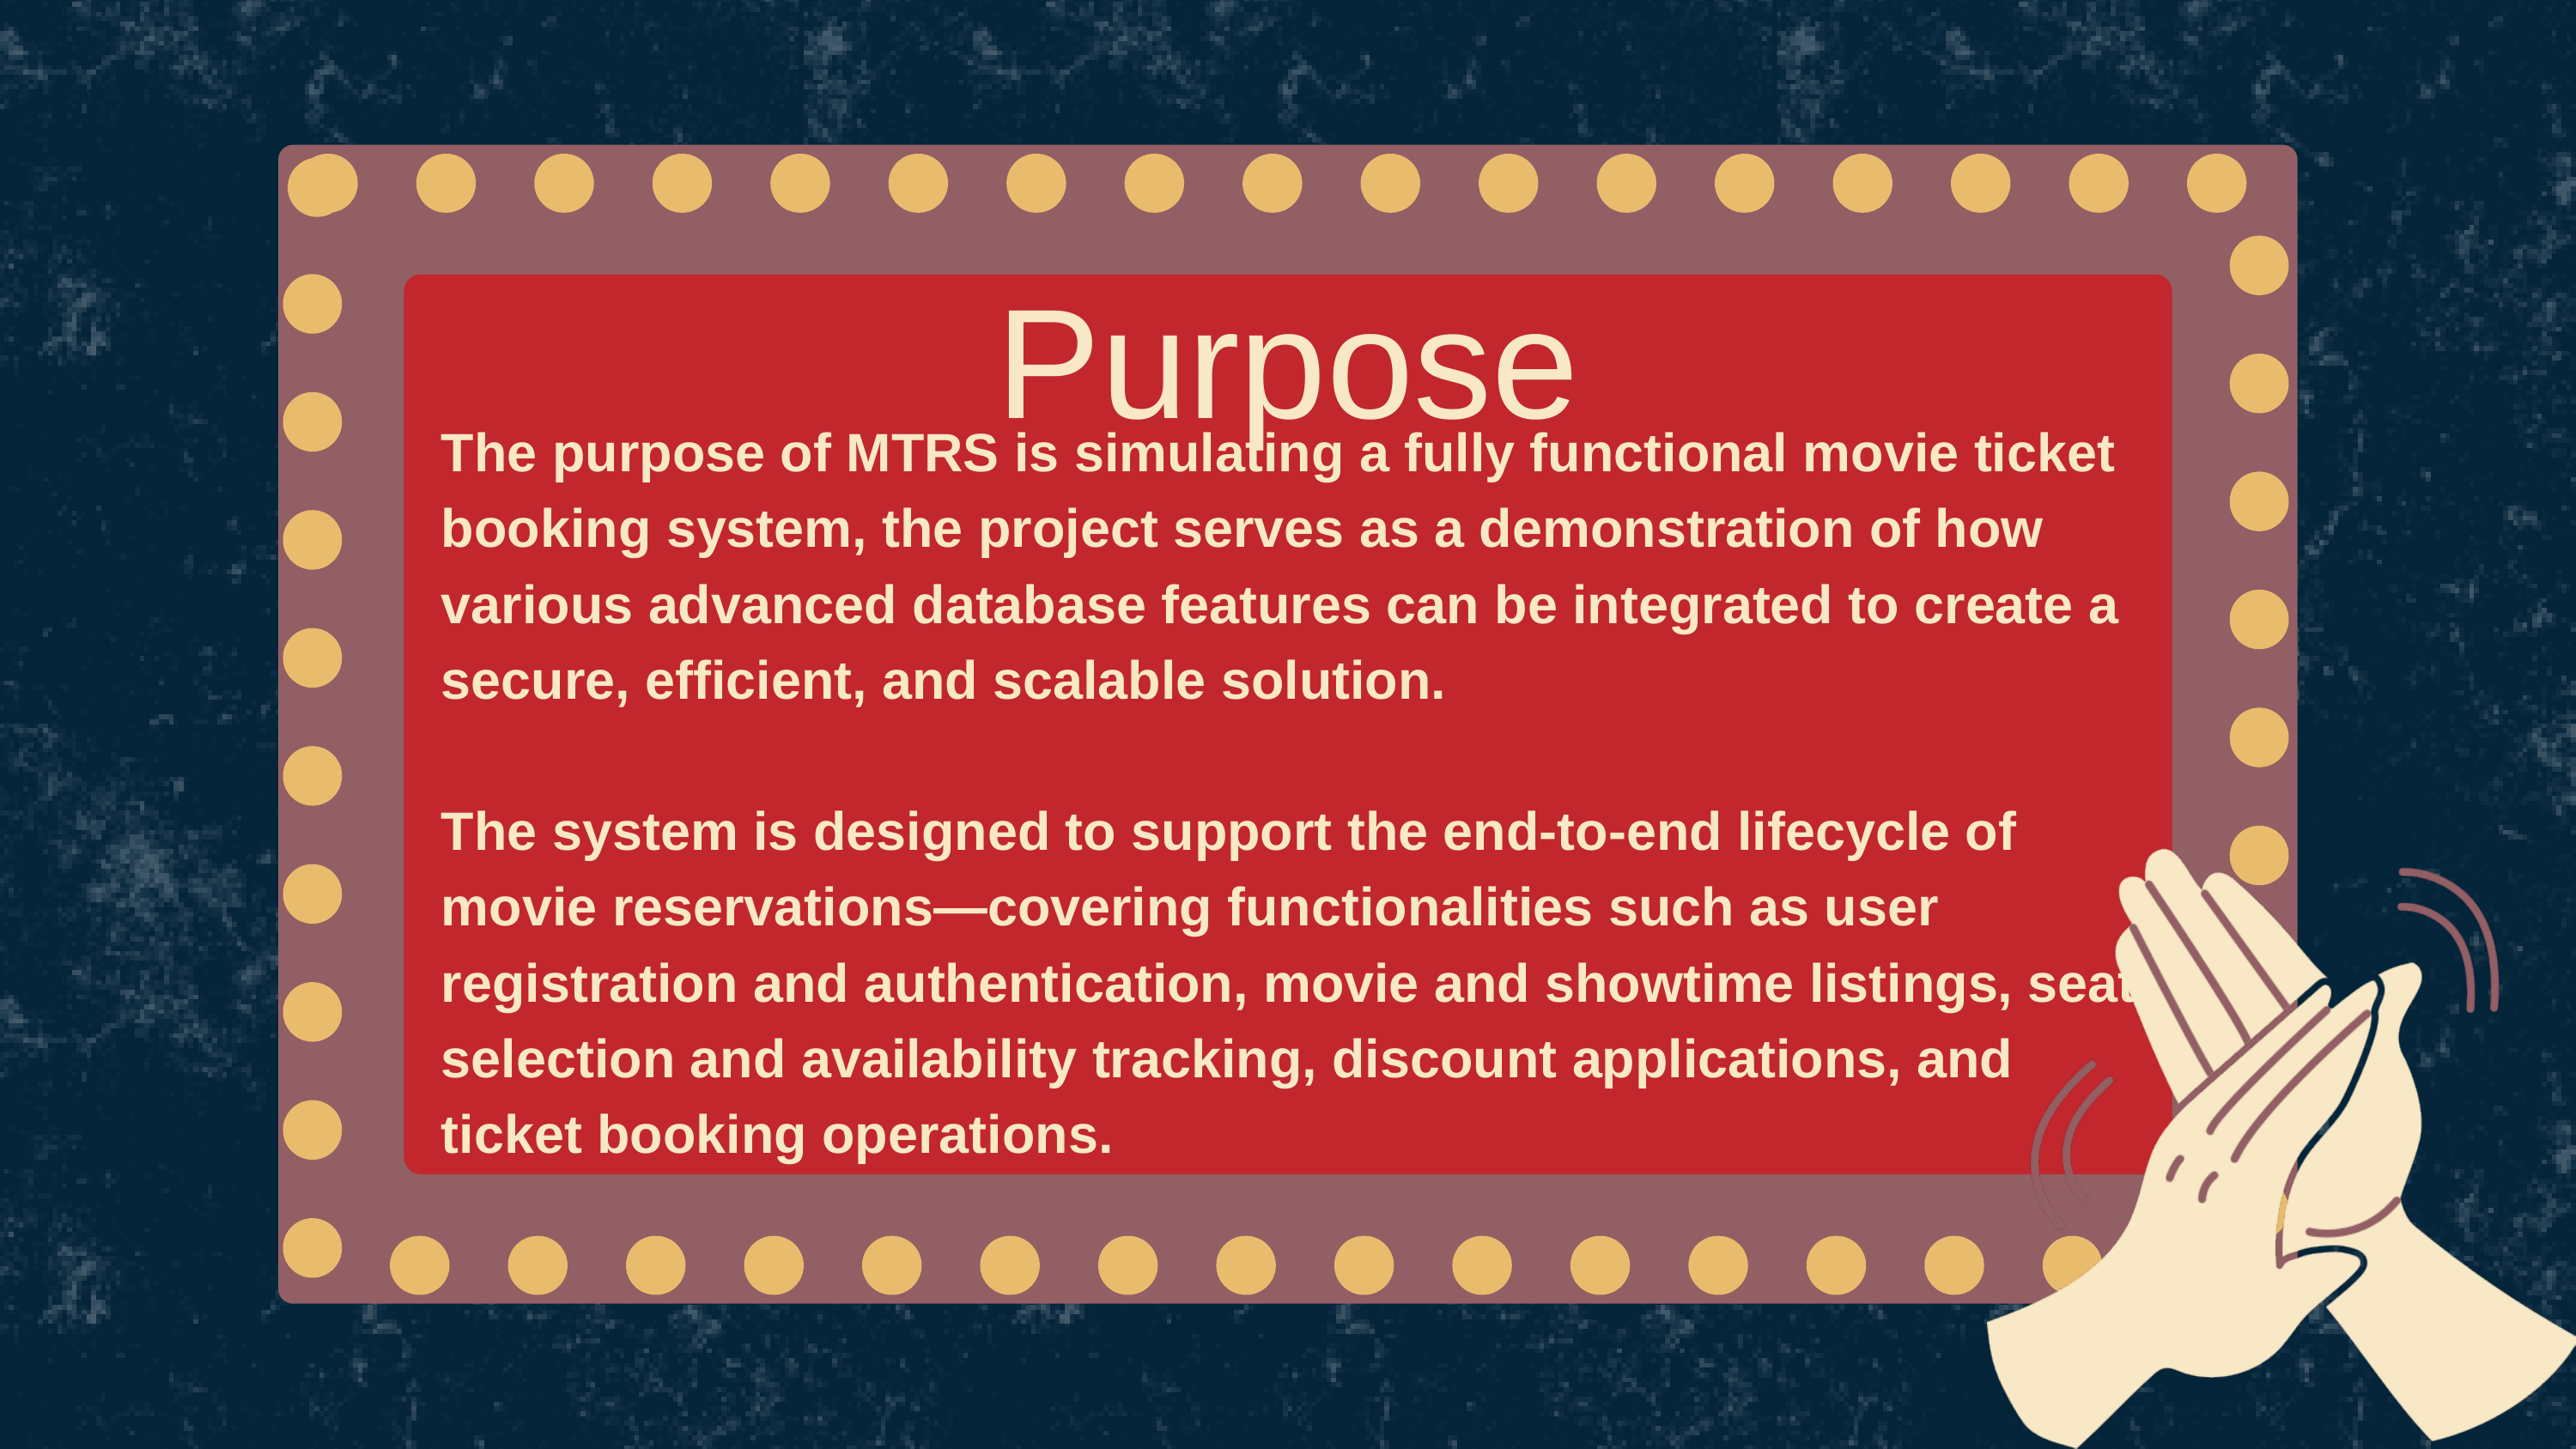

Purpose

The purpose of MTRS is simulating a fully functional movie ticket booking system, the project serves as a demonstration of how various advanced database features can be integrated to create a secure, efficient, and scalable solution.

The system is designed to support the end-to-end lifecycle of movie reservations—covering functionalities such as user registration and authentication, movie and showtime listings, seat selection and availability tracking, discount applications, and ticket booking operations.